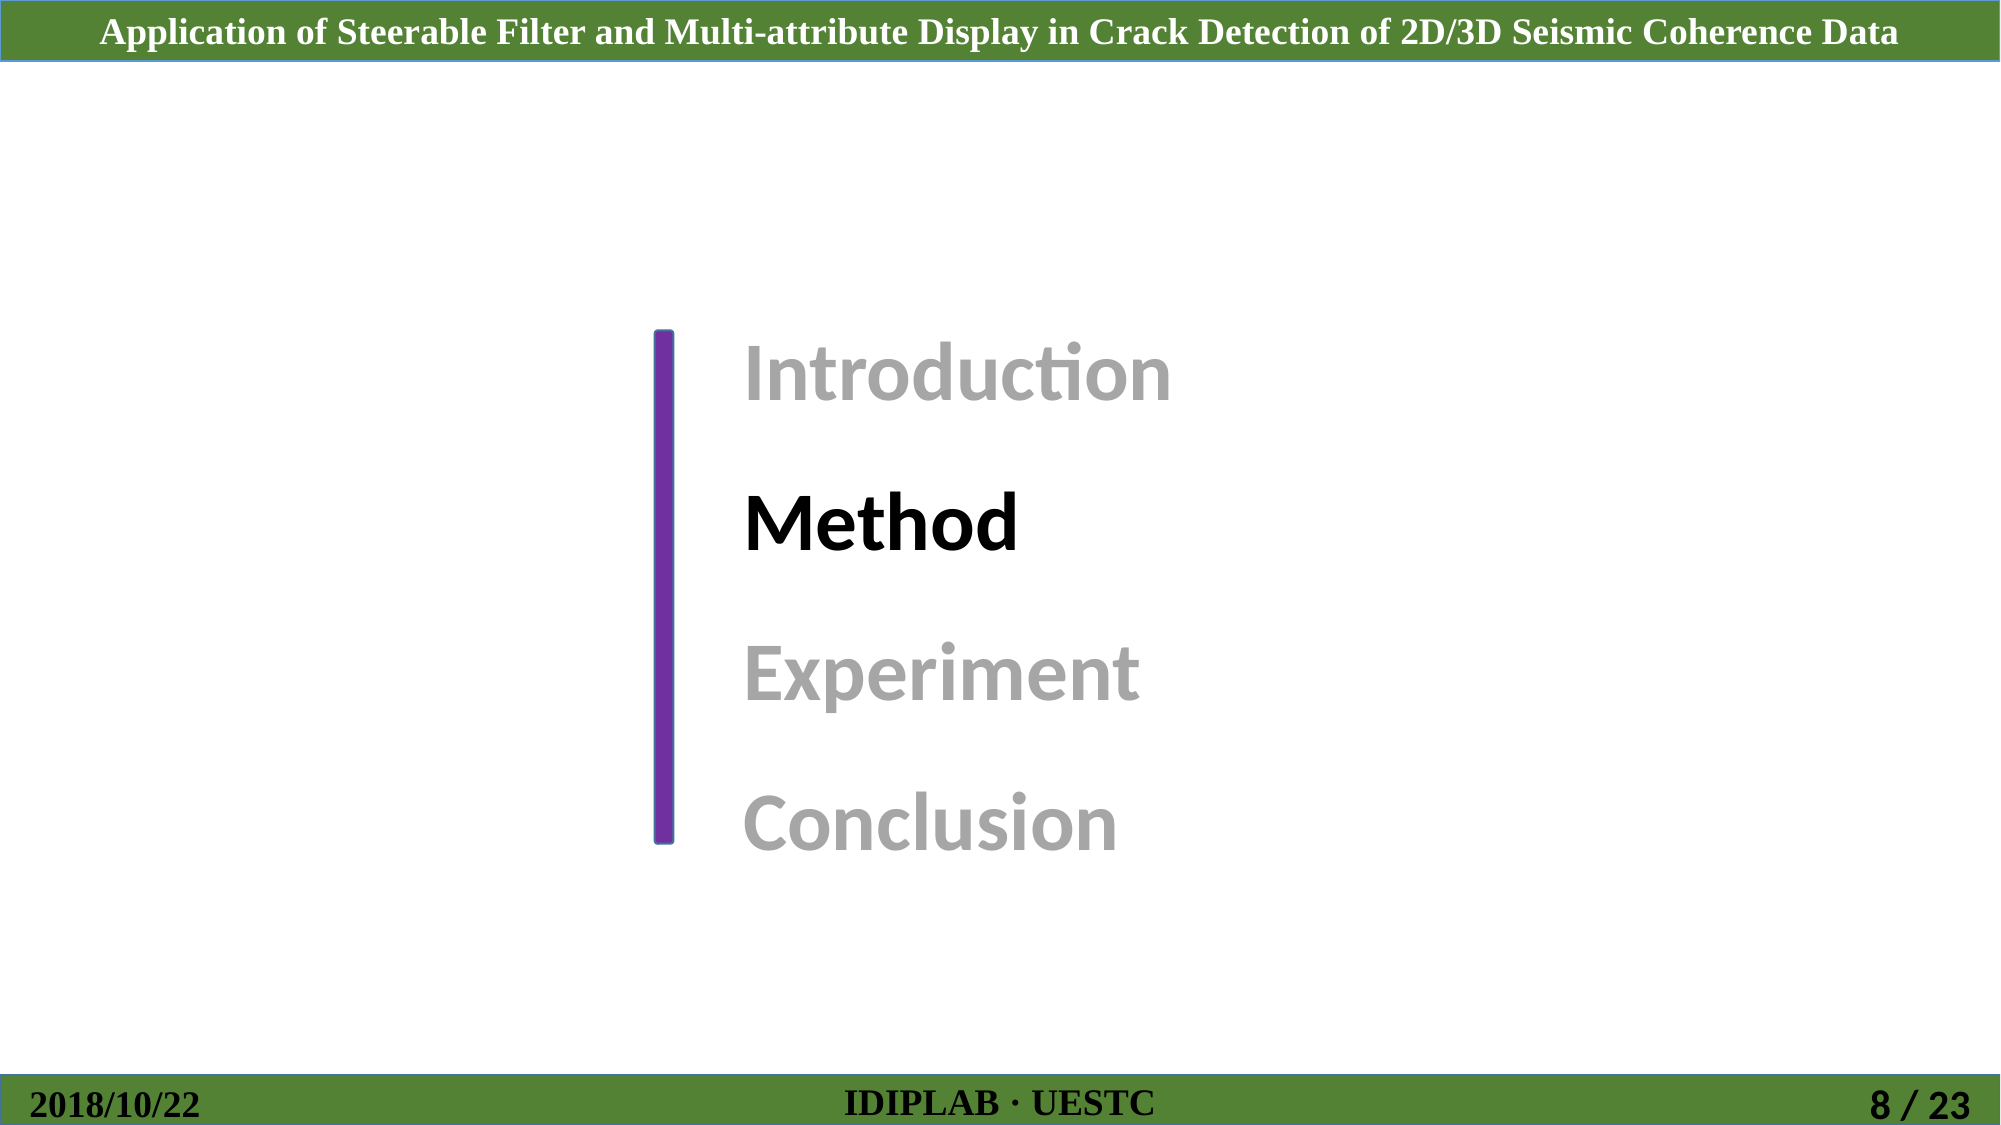

Introduction
Method
Experiment
Conclusion

IDIPLAB · UESTC
2018/10/22
8 / 23